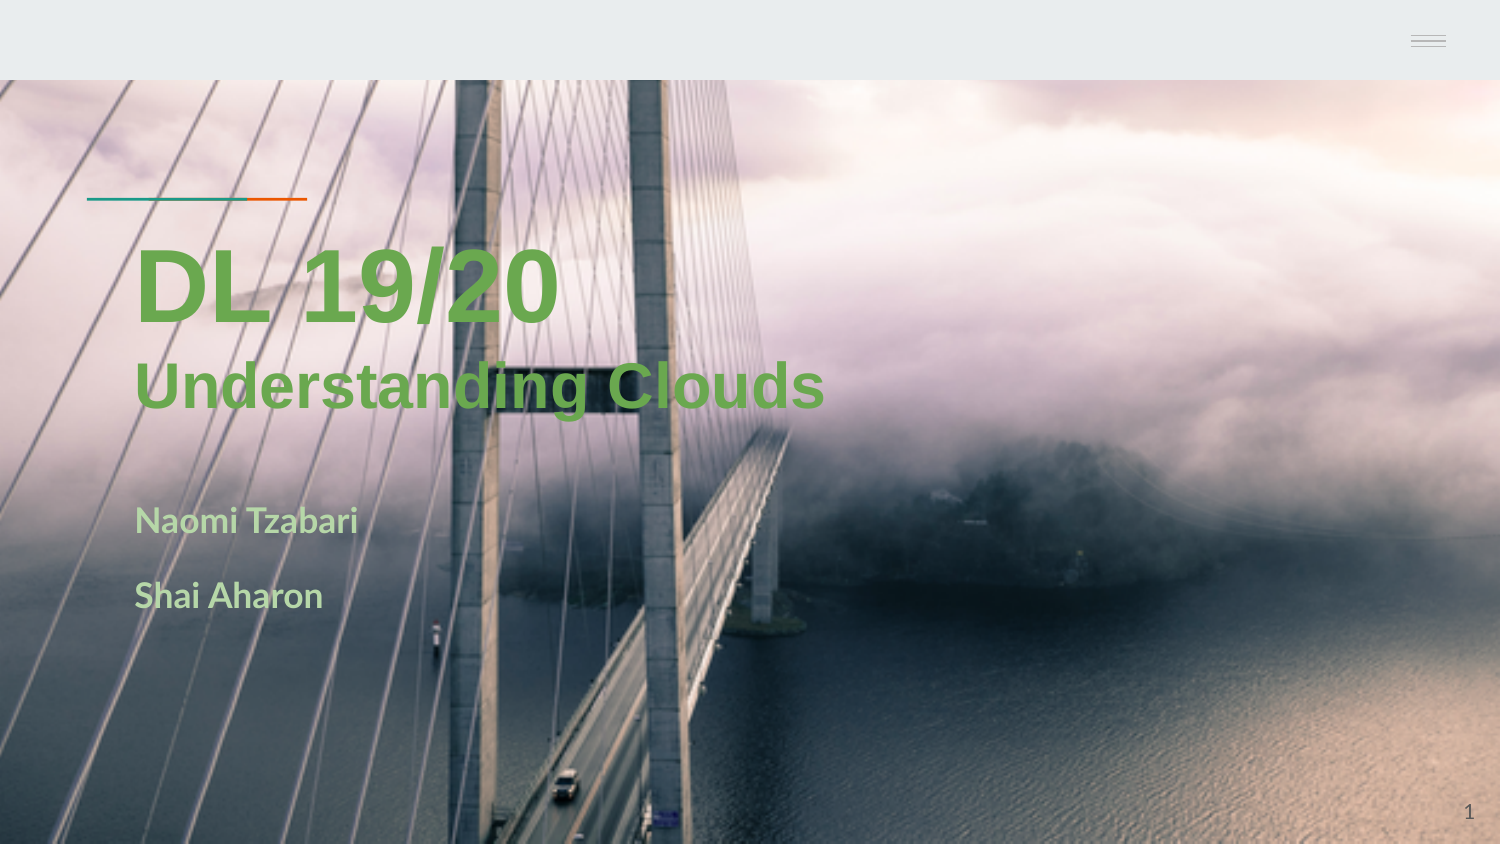

# DL 19/20
Understanding Clouds
Naomi Tzabari
Shai Aharon
1